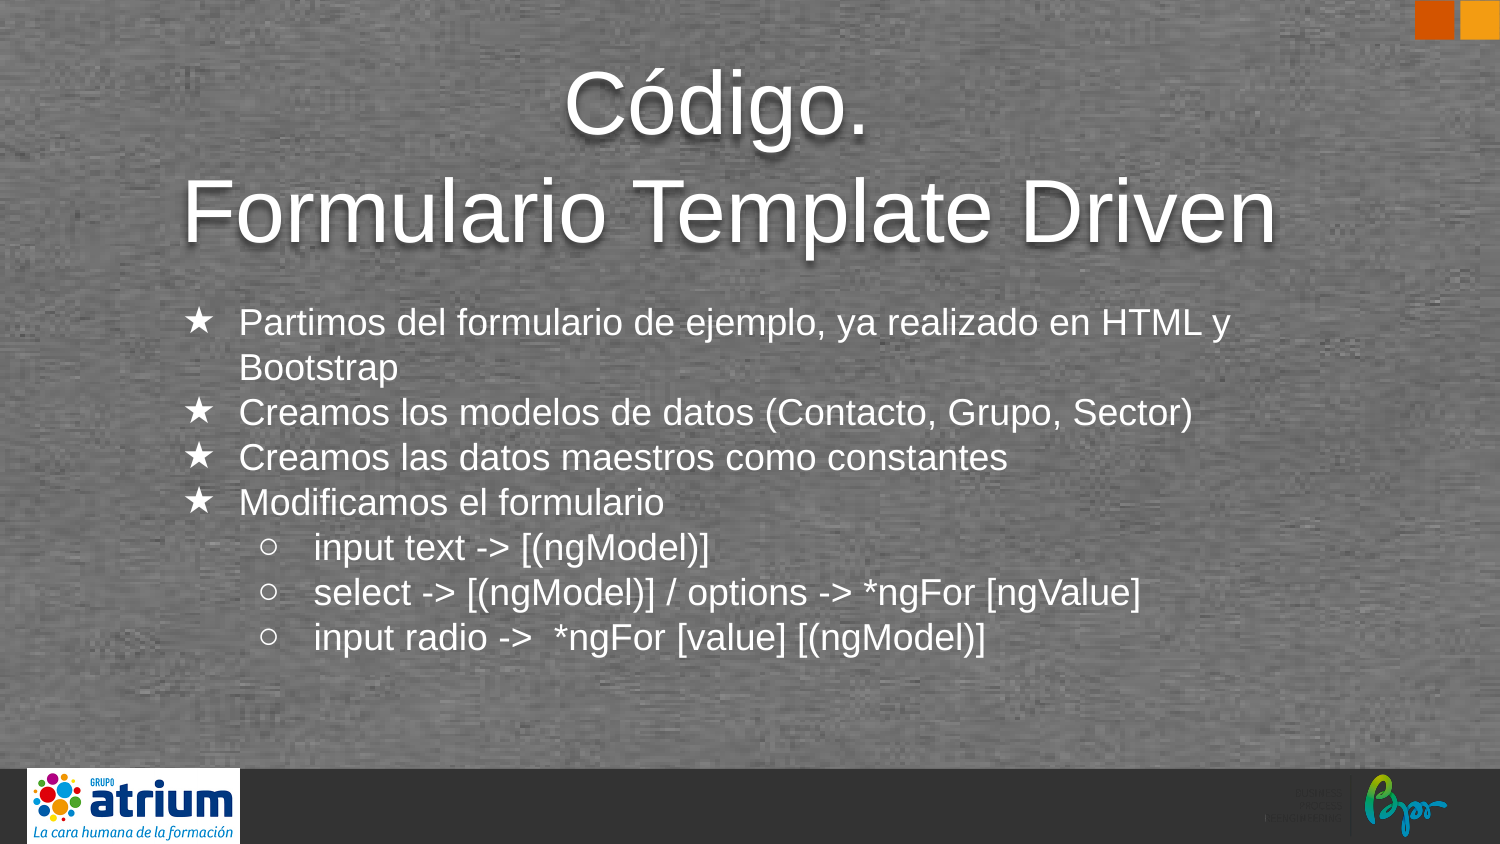

# Código. Formulario Template Driven
Partimos del formulario de ejemplo, ya realizado en HTML y Bootstrap
Creamos los modelos de datos (Contacto, Grupo, Sector)
Creamos las datos maestros como constantes
Modificamos el formulario
input text -> [(ngModel)]
select -> [(ngModel)] / options -> *ngFor [ngValue]
input radio ->  *ngFor [value] [(ngModel)]